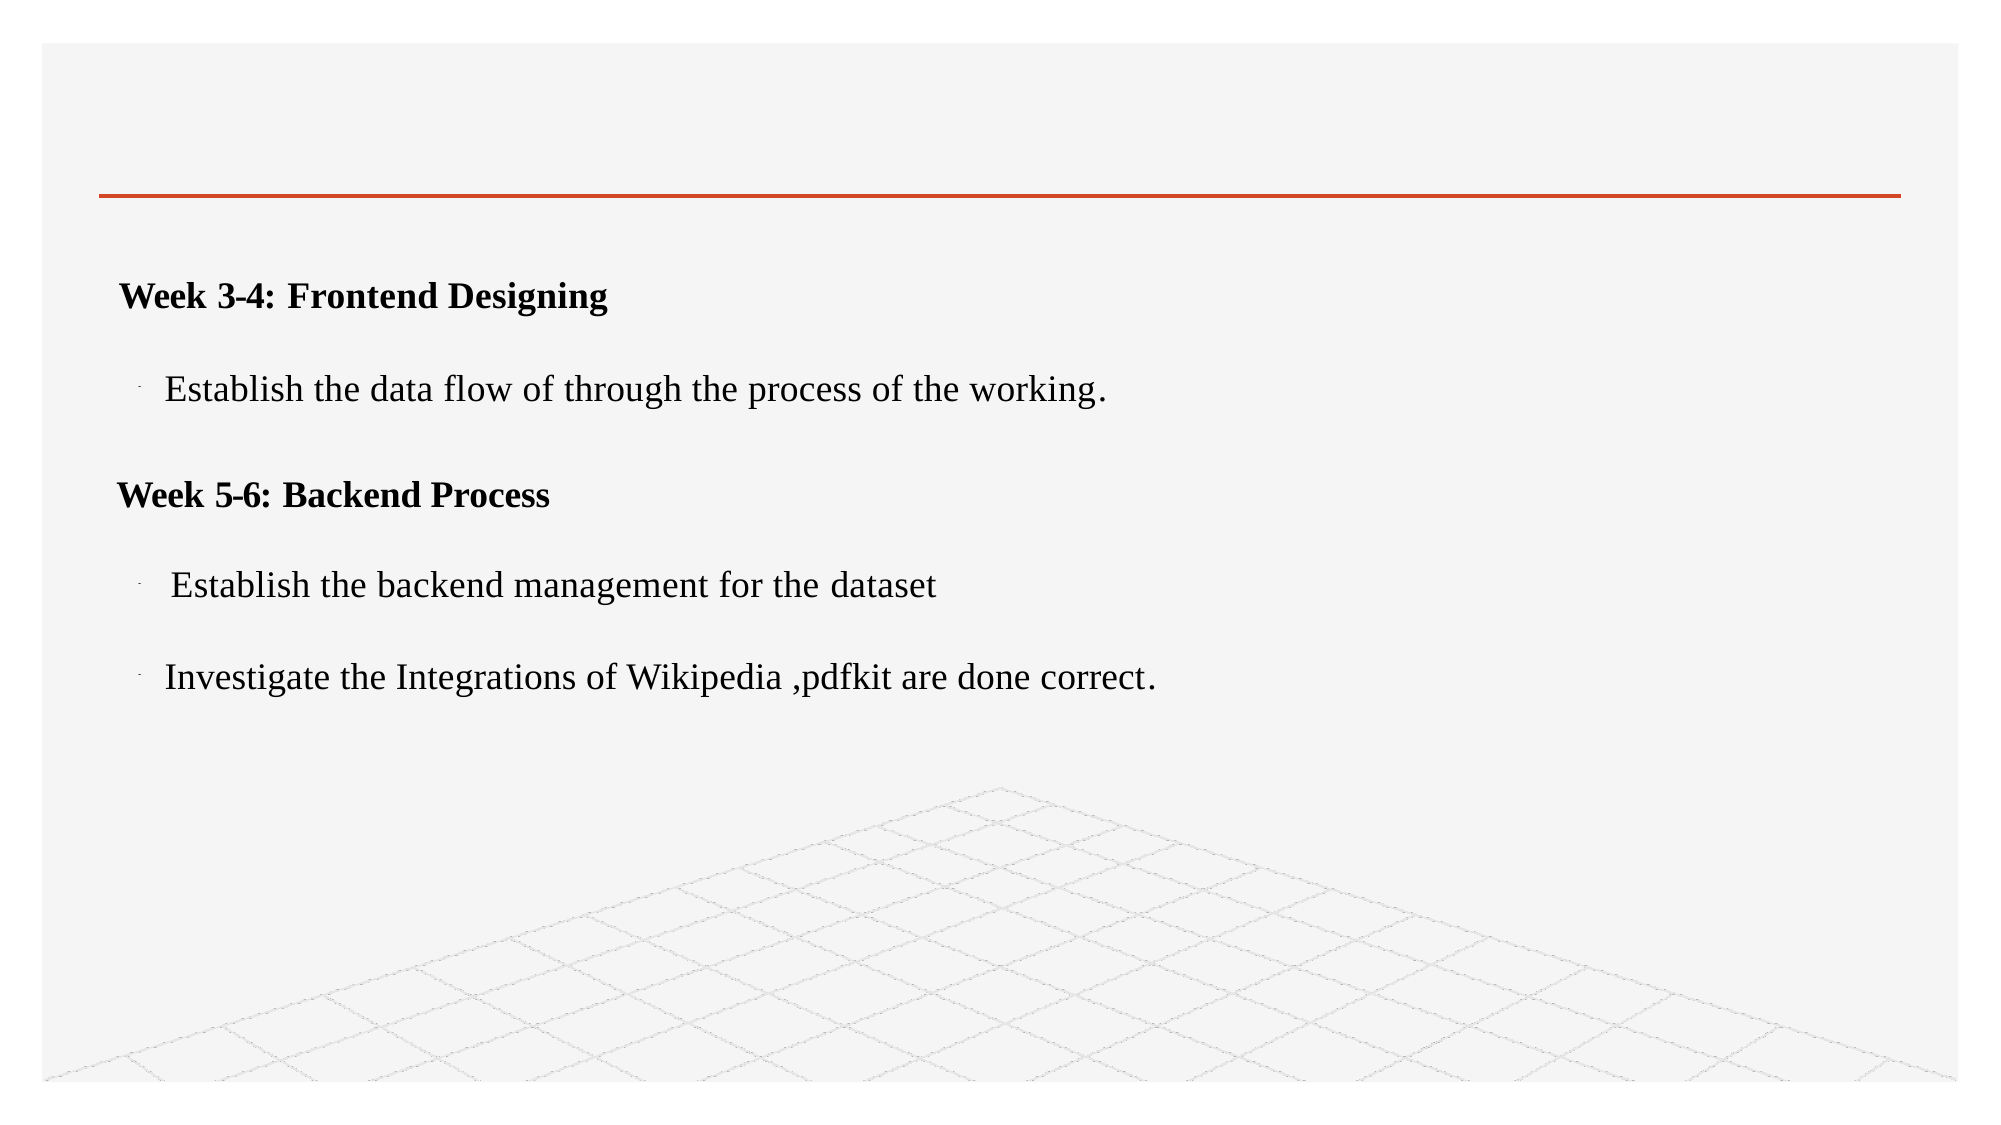

Week 3-4: Frontend Designing
Establish the data flow of through the process of the working.
Week 5-6: Backend Process
   Establish the backend management for the dataset
Investigate the Integrations of Wikipedia ,pdfkit are done correct.